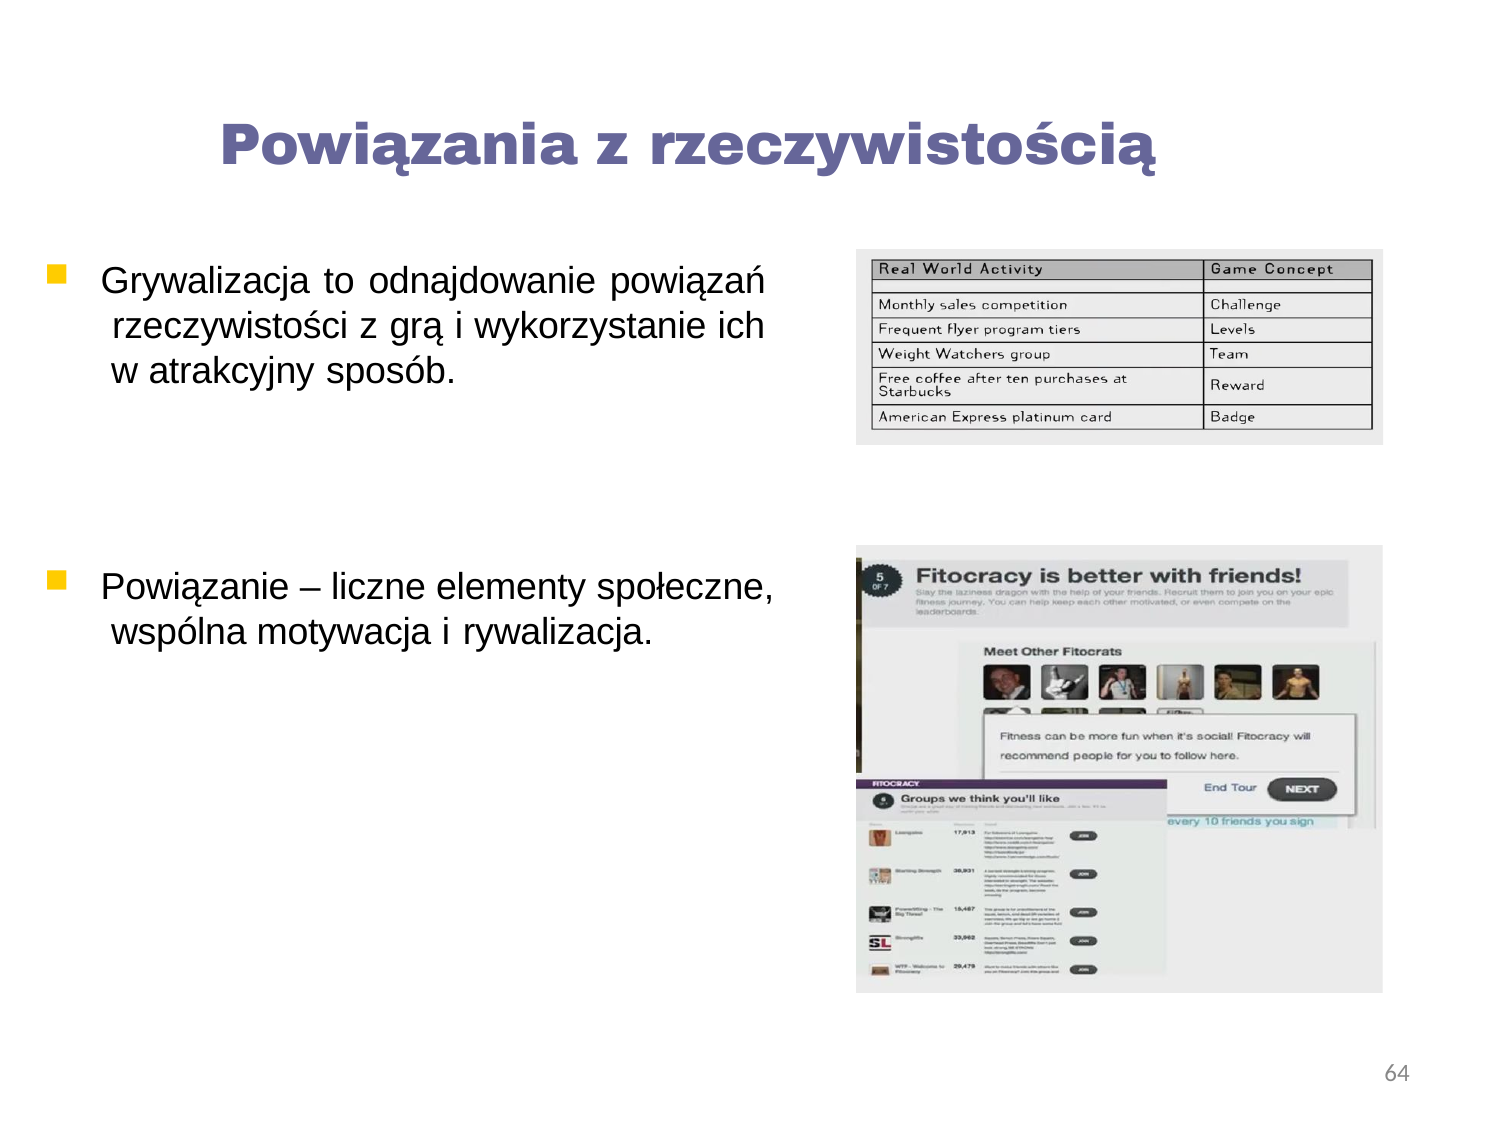

# Powiązania z rzeczywistością

Grywalizacja to odnajdowanie powiązań  rzeczywistości z grą i wykorzystanie ich  w atrakcyjny sposób.

Powiązanie – liczne elementy społeczne,  wspólna motywacja i rywalizacja.
64